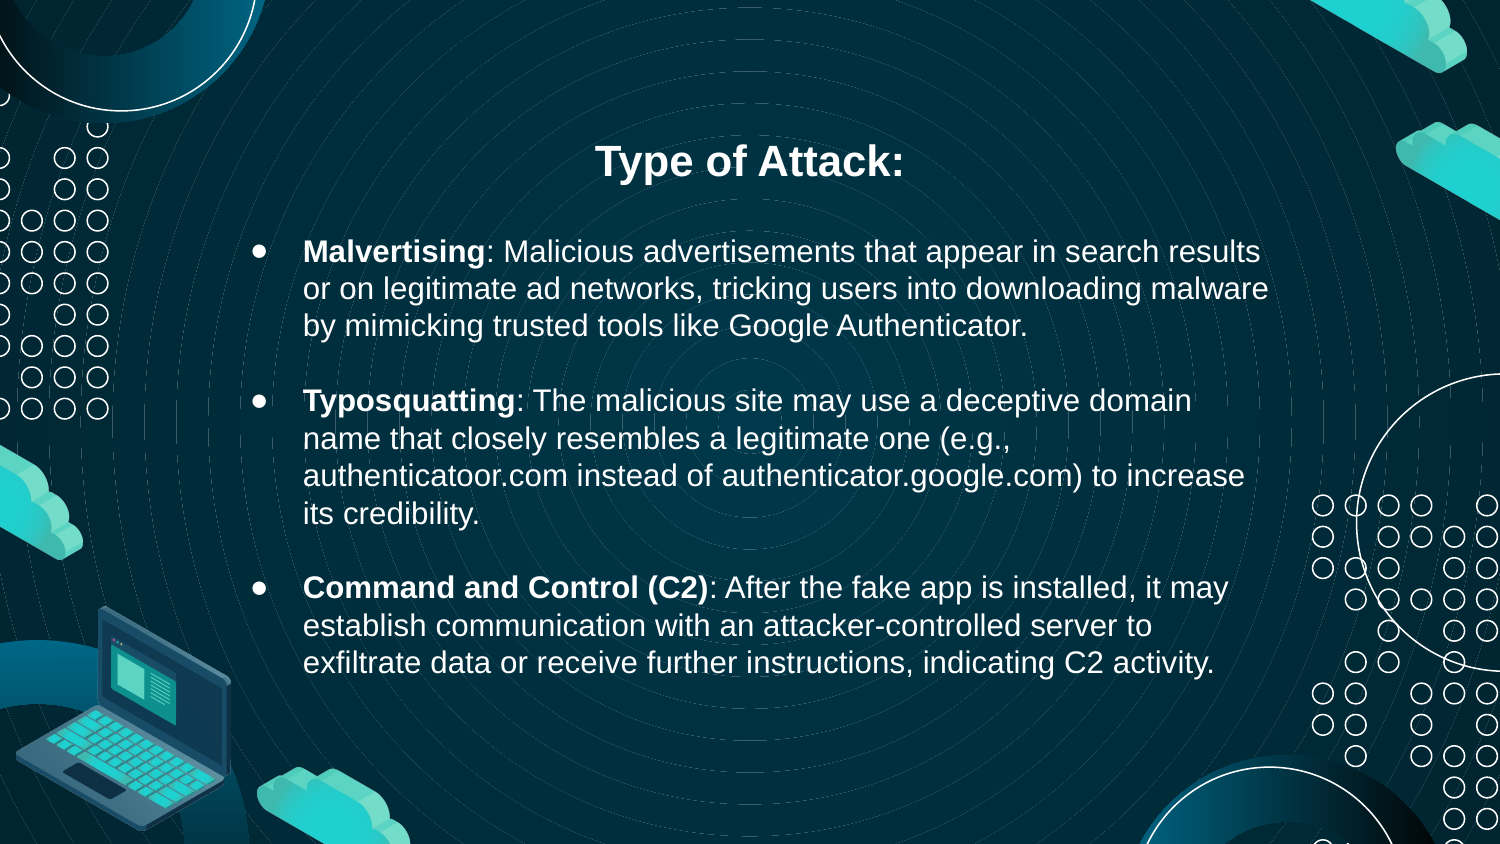

Type of Attack:

Malvertising: Malicious advertisements that appear in search results or on legitimate ad networks, tricking users into downloading malware by mimicking trusted tools like Google Authenticator.
Typosquatting: The malicious site may use a deceptive domain name that closely resembles a legitimate one (e.g., authenticatoor.com instead of authenticator.google.com) to increase its credibility.
Command and Control (C2): After the fake app is installed, it may establish communication with an attacker-controlled server to exfiltrate data or receive further instructions, indicating C2 activity.